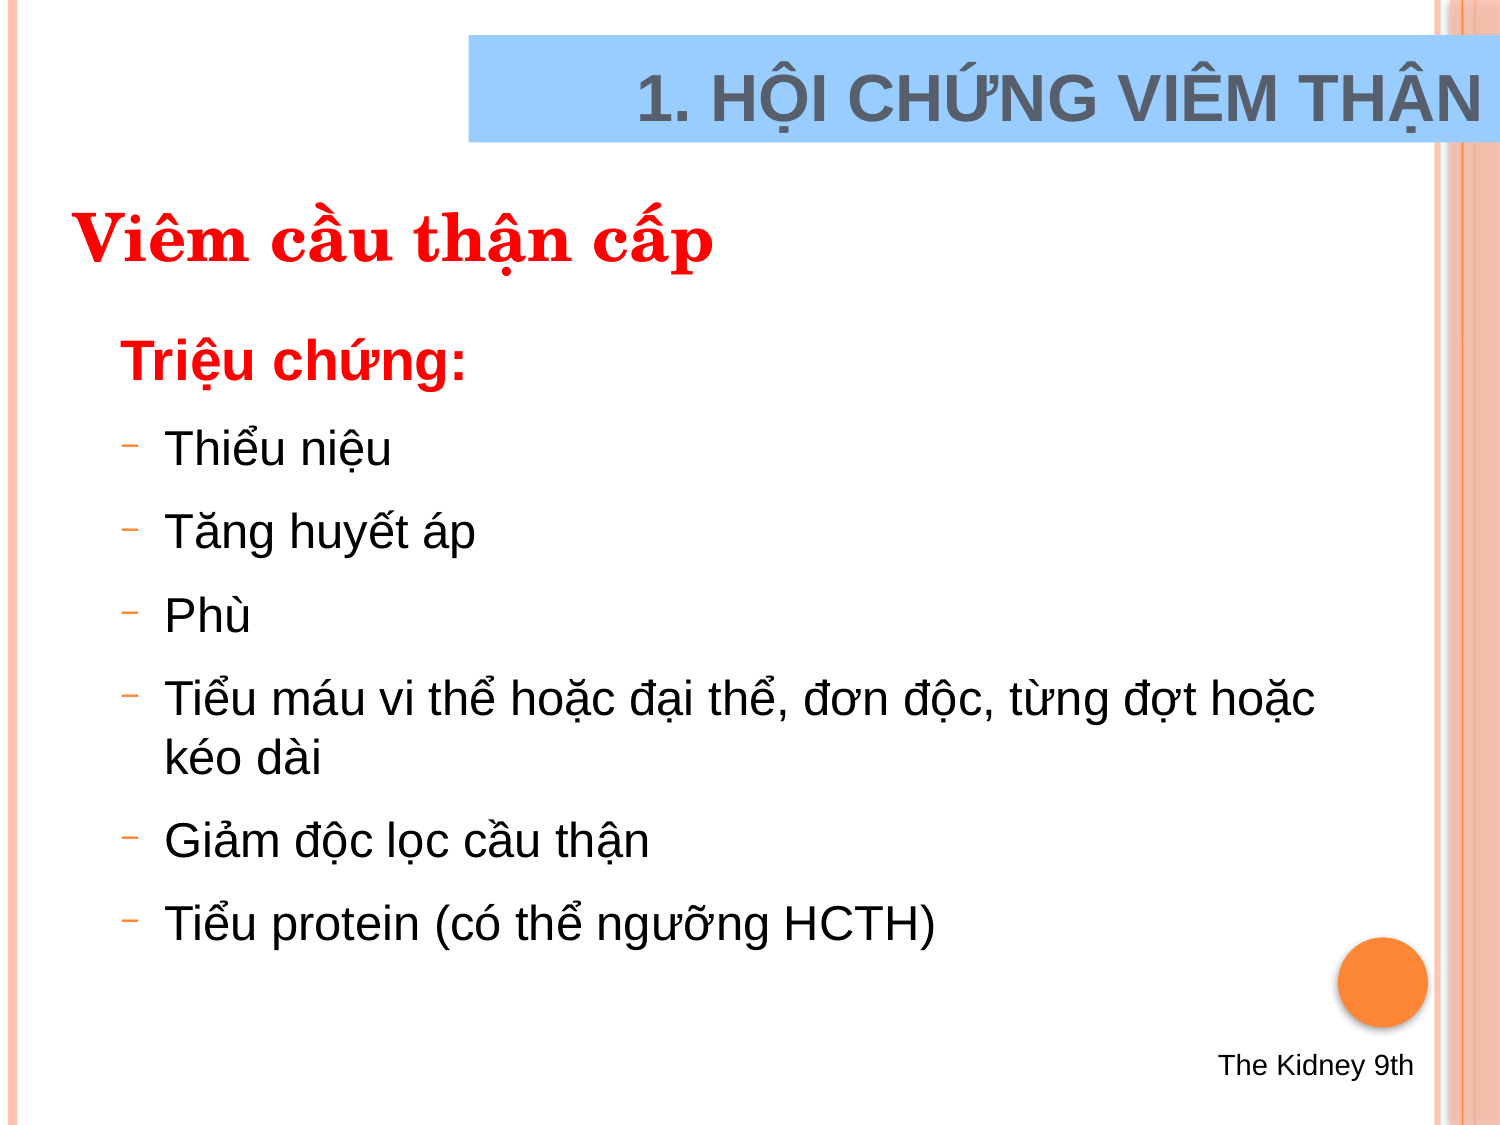

1. HỘI CHỨNG VIÊM THẬN
Viêm cầu thận cấp
Triệu chứng:
Thiểu niệu
Tăng huyết áp
Phù
Tiểu máu vi thể hoặc đại thể, đơn độc, từng đợt hoặc kéo dài
Giảm độc lọc cầu thận
Tiểu protein (có thể ngưỡng HCTH)
The Kidney 9th